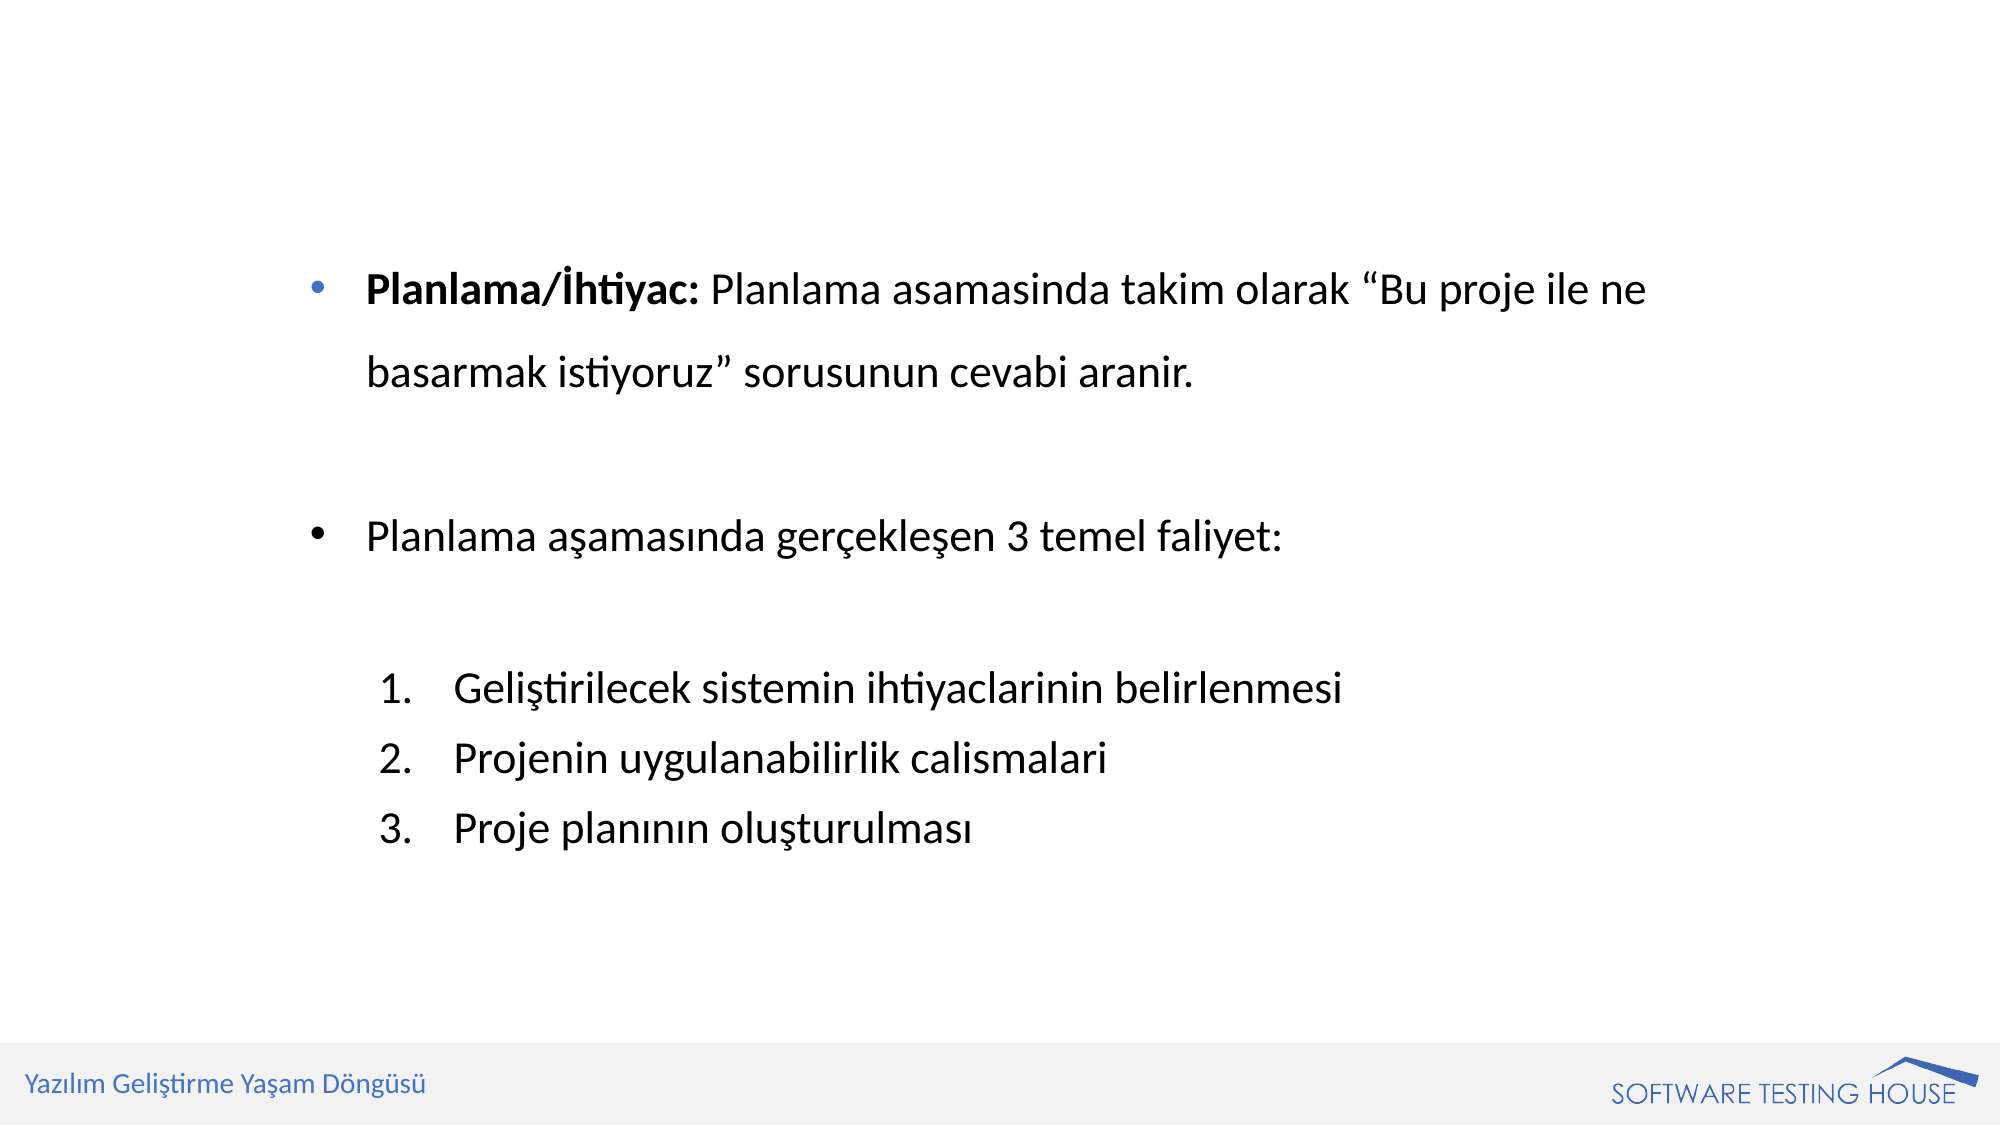

Planlama/İhtiyac: Planlama asamasinda takim olarak “Bu proje ile ne basarmak istiyoruz” sorusunun cevabi aranir.
Planlama aşamasında gerçekleşen 3 temel faliyet:

Geliştirilecek sistemin ihtiyaclarinin belirlenmesi
Projenin uygulanabilirlik calismalari
Proje planının oluşturulması

Yazılım Geliştirme Yaşam Döngüsü